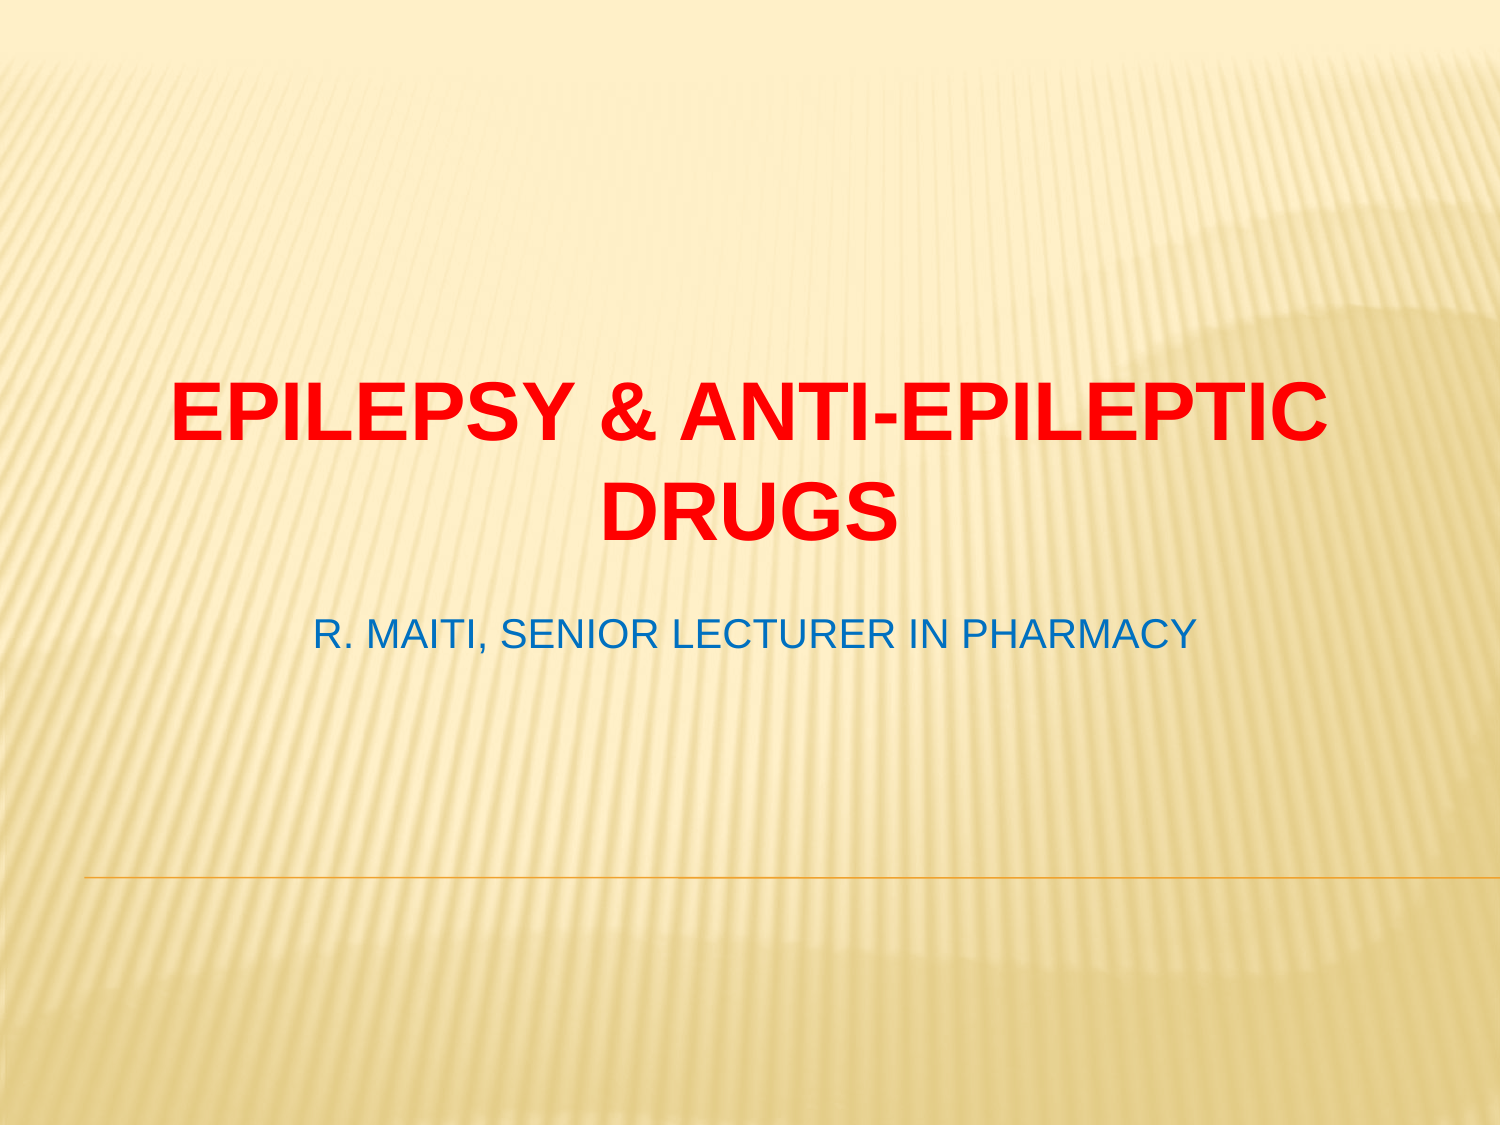

# EPILEPSY & ANTI-EPILEPTIC DRUGS
R. MAITI, SENIOR LECTURER IN PHARMACY